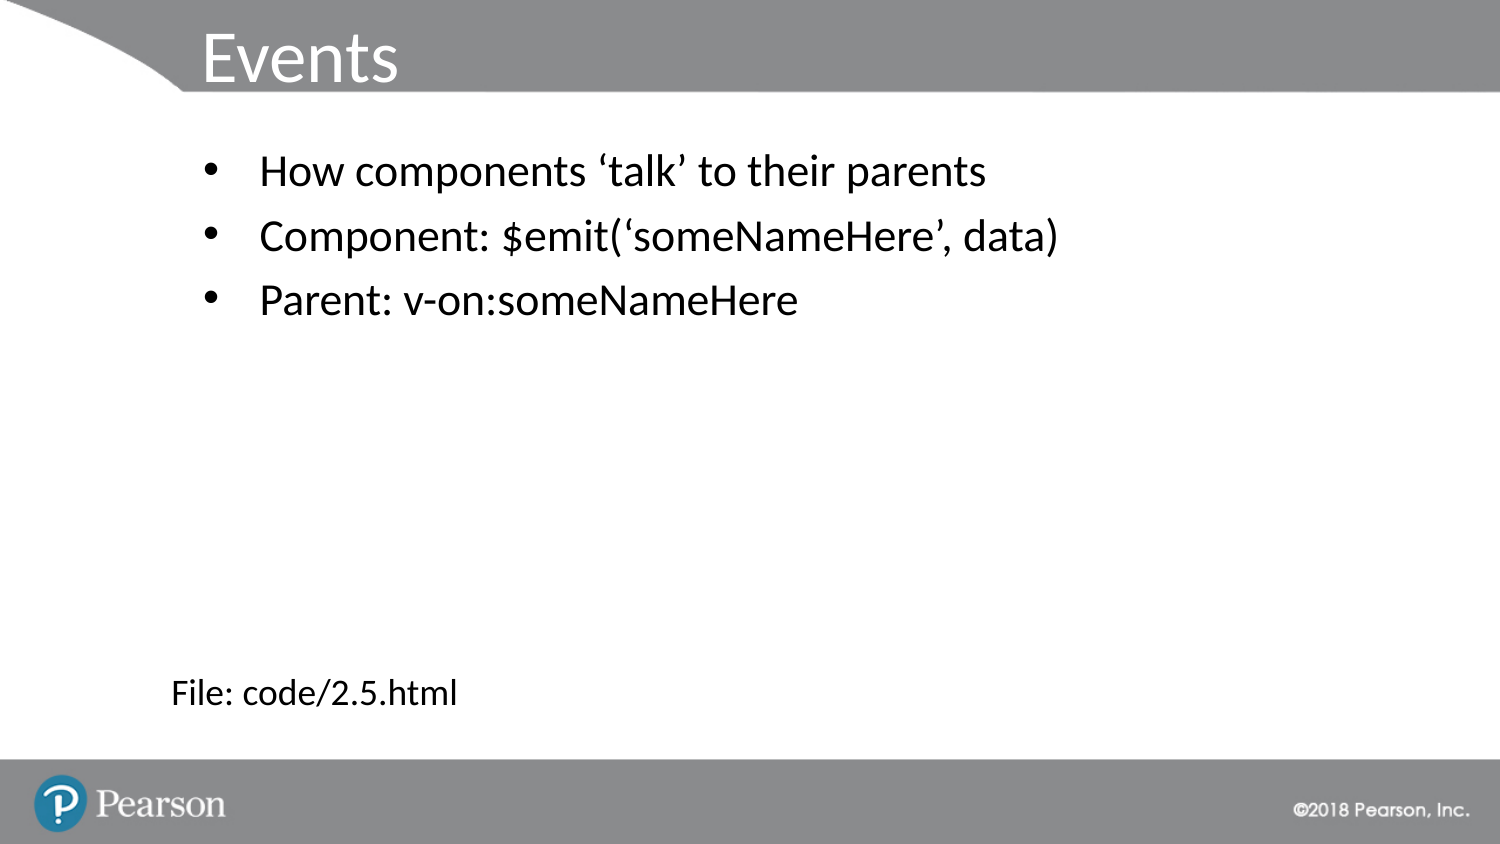

# Events
How components ‘talk’ to their parents
Component: $emit(‘someNameHere’, data)
Parent: v-on:someNameHere
File: code/2.5.html